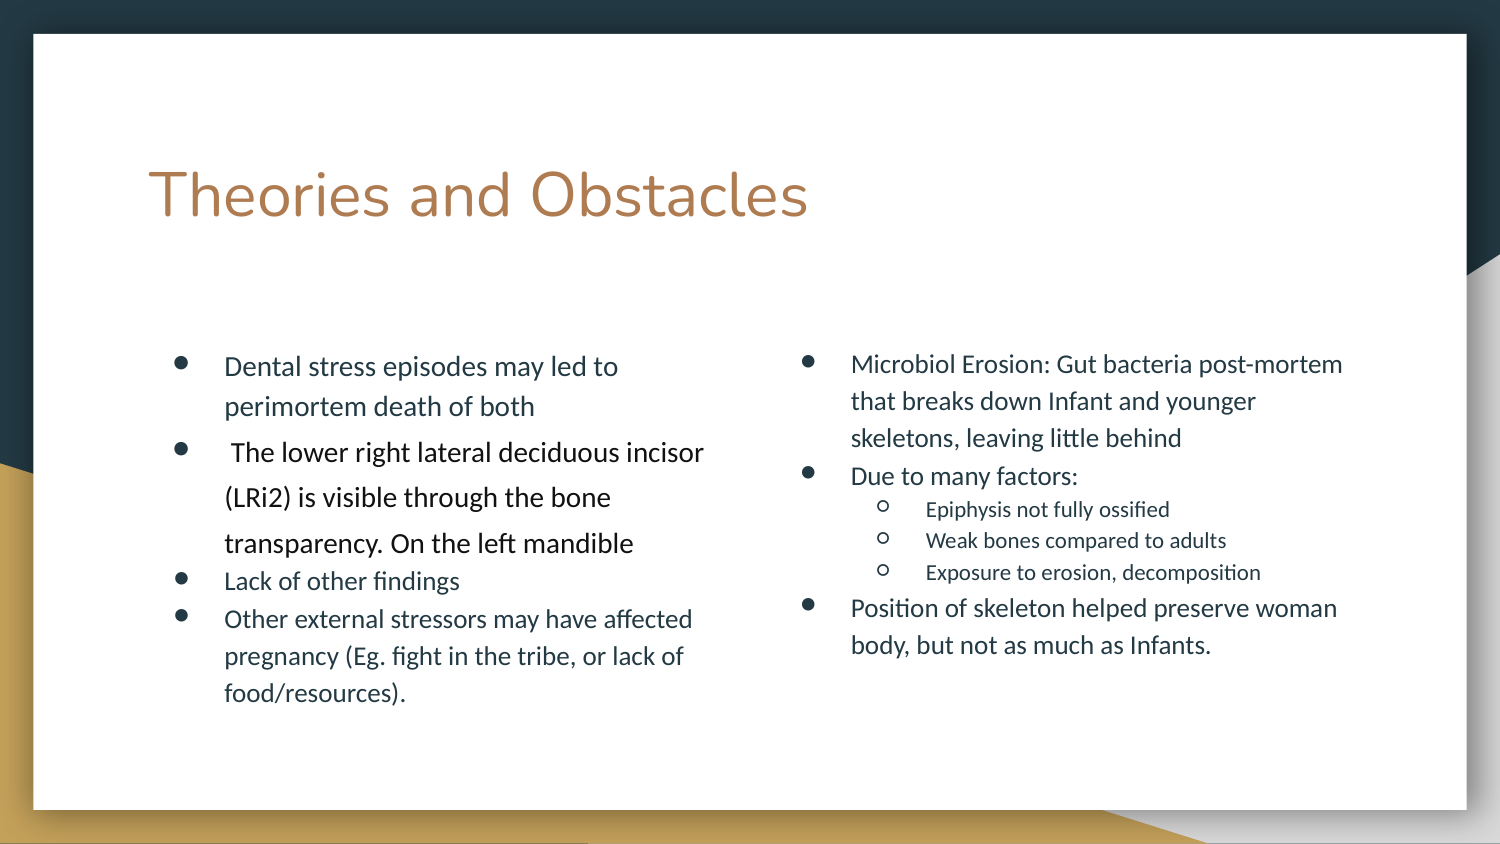

# Theories and Obstacles
Dental stress episodes may led to perimortem death of both
 The lower right lateral deciduous incisor (LRi2) is visible through the bone transparency. On the left mandible
Lack of other findings
Other external stressors may have affected pregnancy (Eg. fight in the tribe, or lack of food/resources).
Microbiol Erosion: Gut bacteria post-mortem that breaks down Infant and younger skeletons, leaving little behind
Due to many factors:
Epiphysis not fully ossified
Weak bones compared to adults
Exposure to erosion, decomposition
Position of skeleton helped preserve woman body, but not as much as Infants.